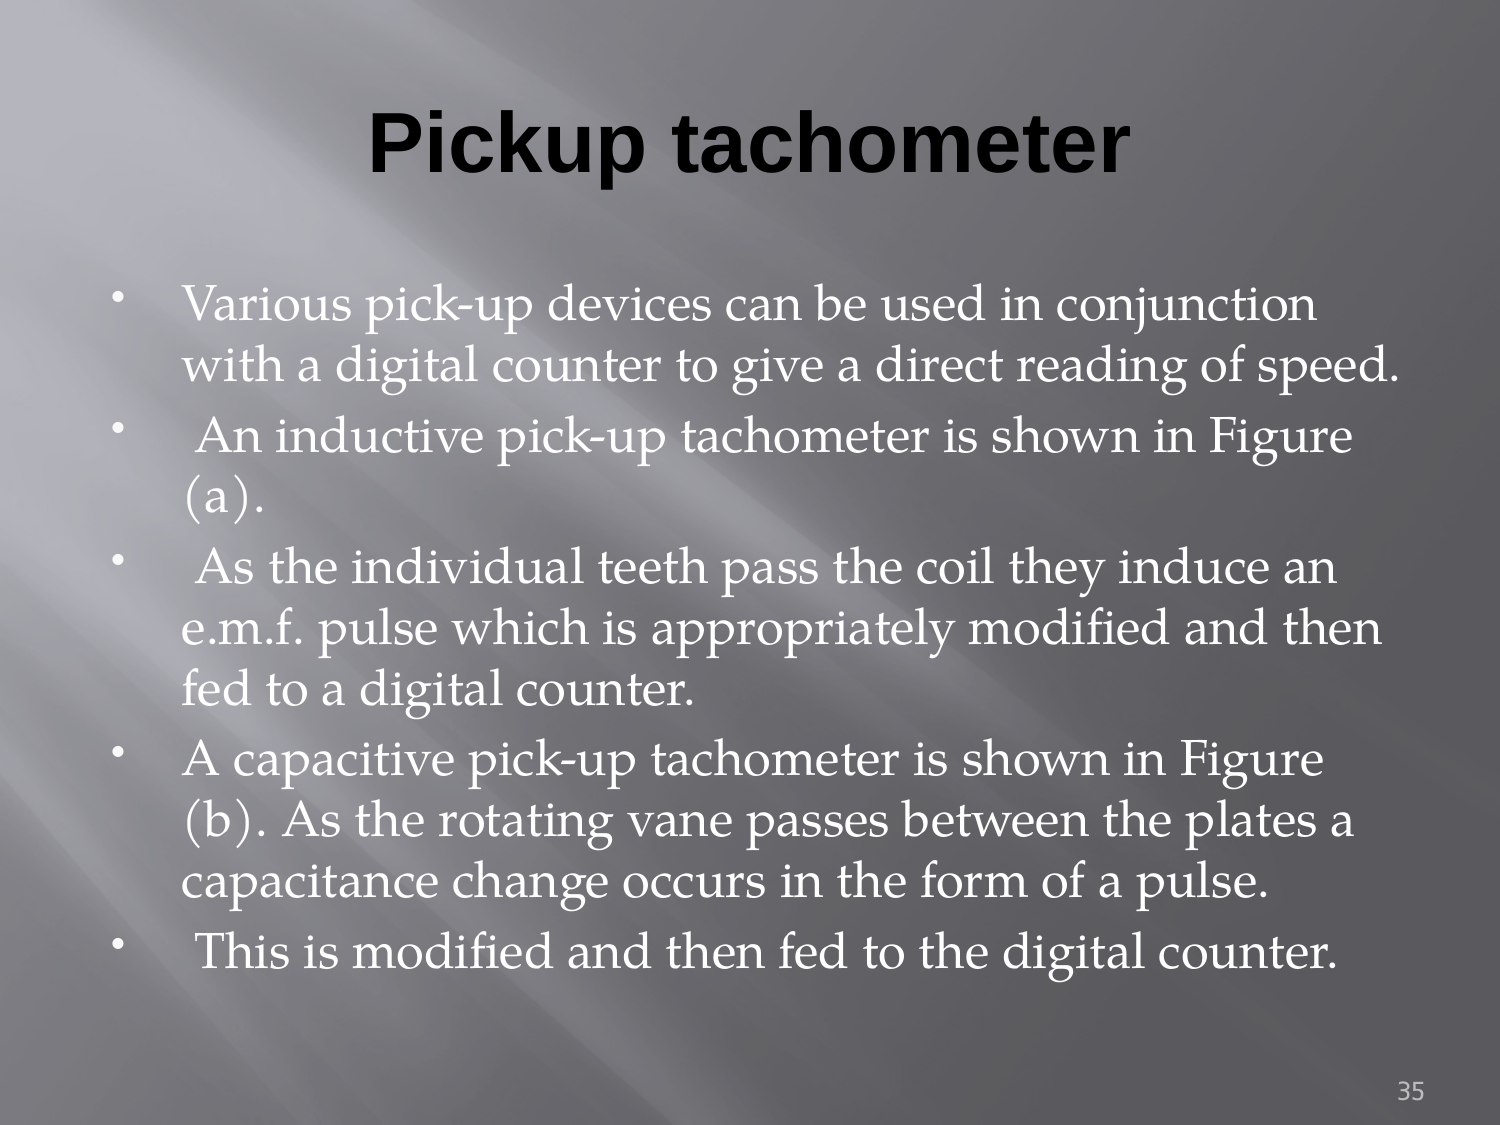

# Pickup tachometer
Various pick-up devices can be used in conjunction with a digital counter to give a direct reading of speed.
 An inductive pick-up tachometer is shown in Figure (a).
 As the individual teeth pass the coil they induce an e.m.f. pulse which is appropriately modified and then fed to a digital counter.
A capacitive pick-up tachometer is shown in Figure (b). As the rotating vane passes between the plates a capacitance change occurs in the form of a pulse.
 This is modified and then fed to the digital counter.
35